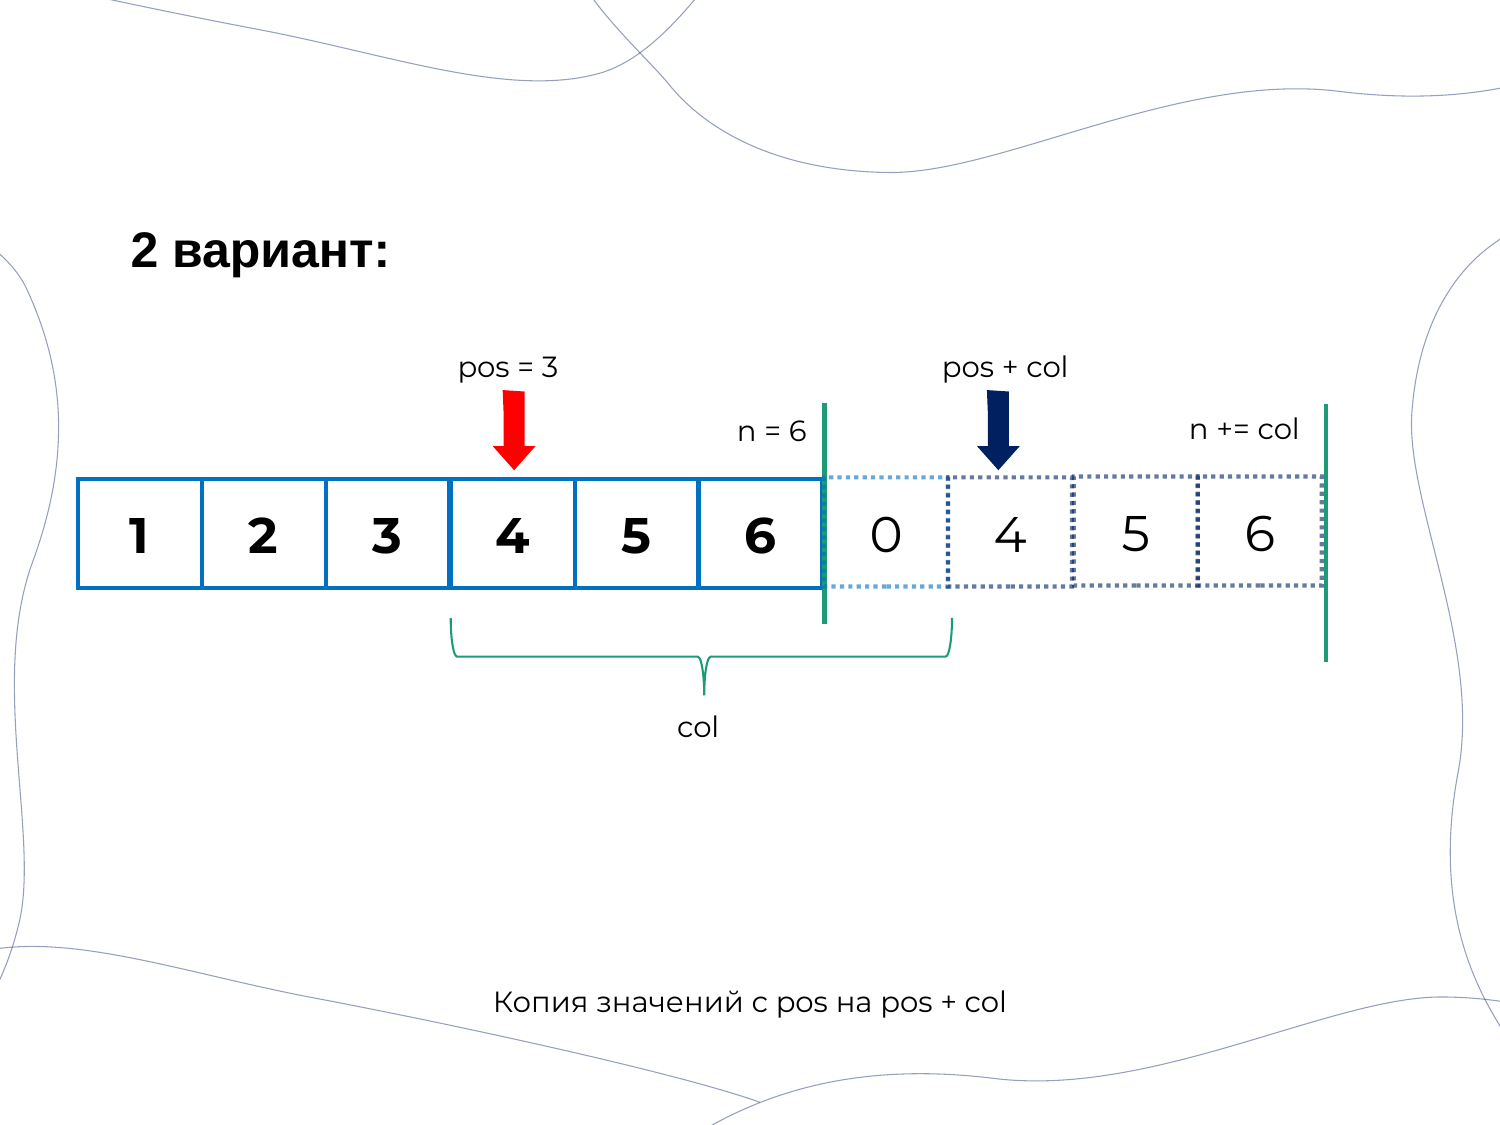

2 вариант:
pos = 3
pos + col

n += col
n = 6

5
6
0
4
1
2
3
4
5
6

col

Копия значений с pos на pos + col